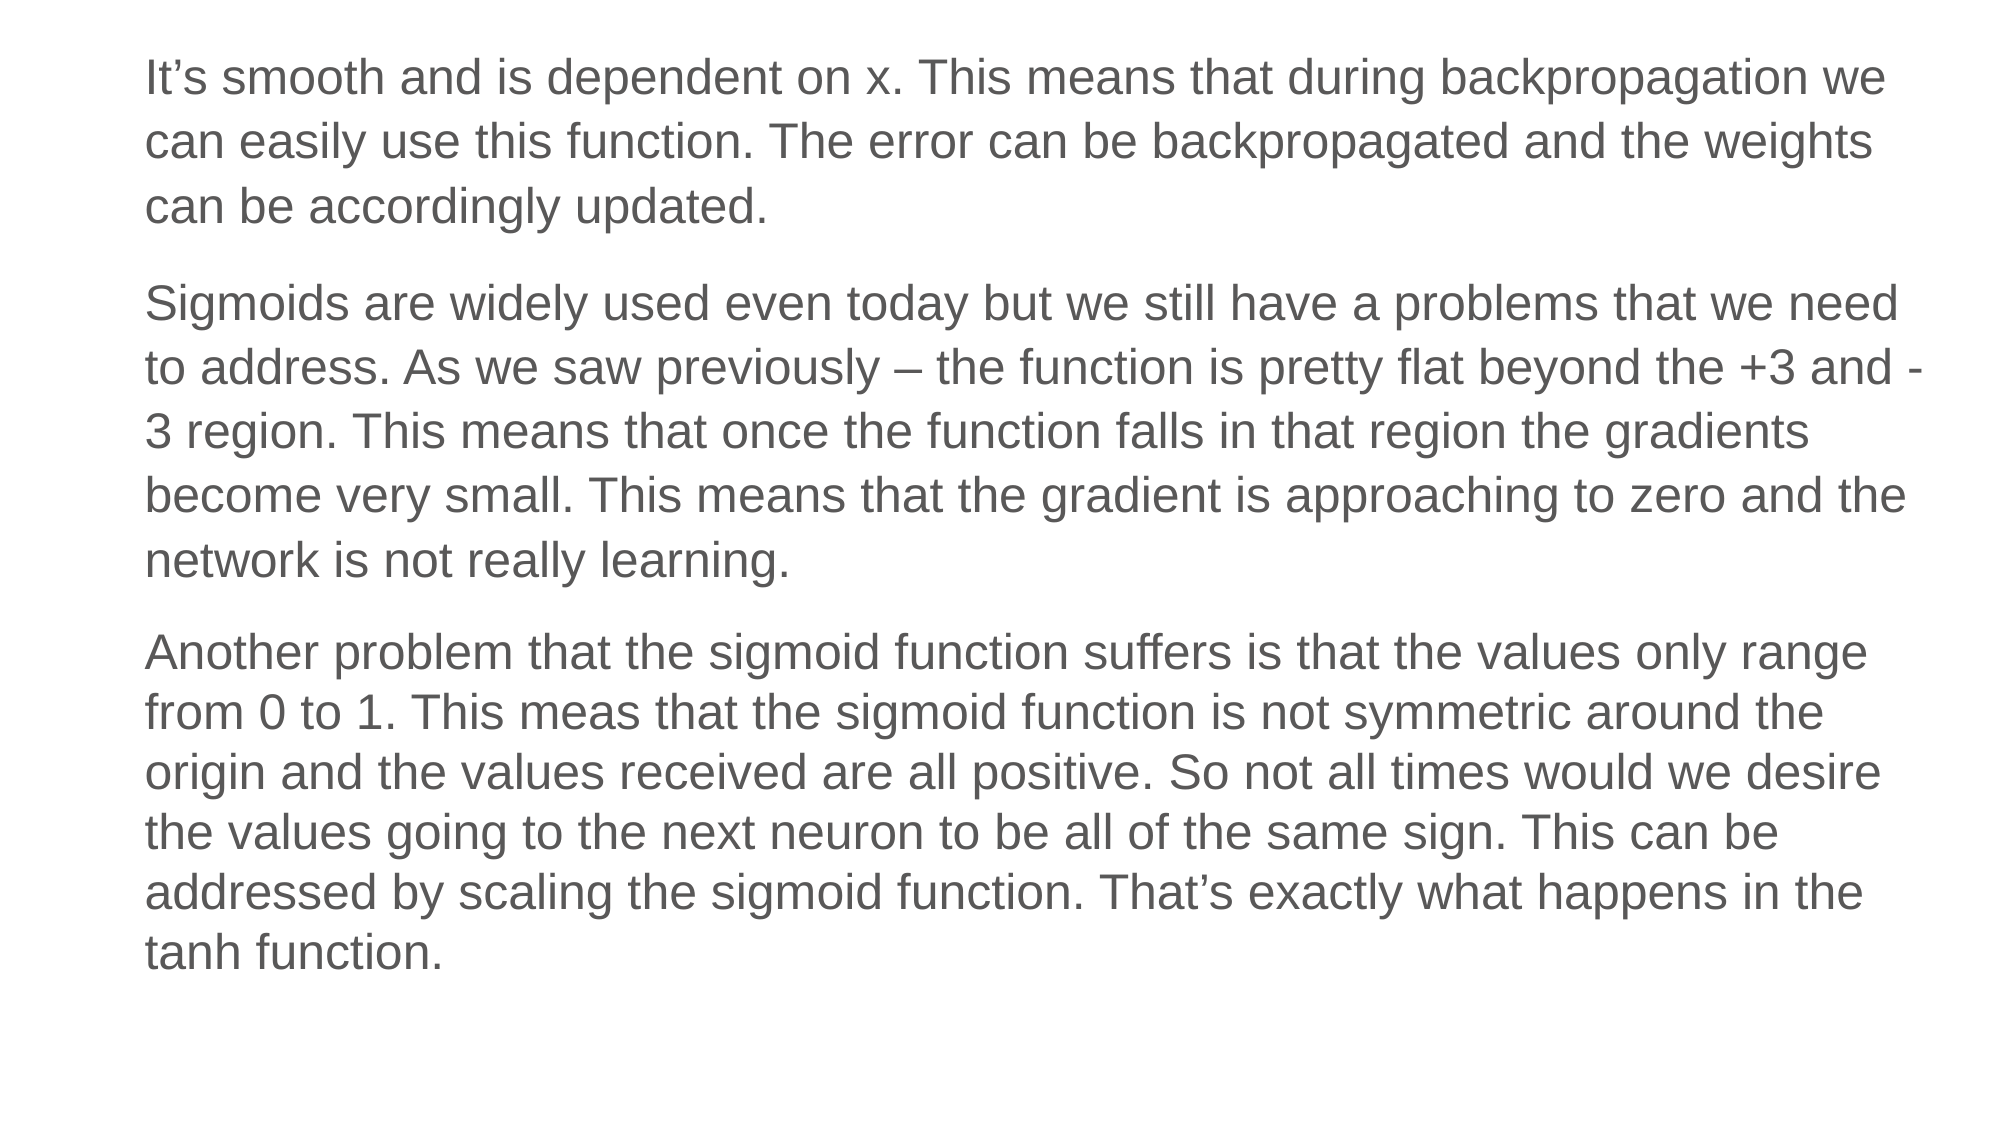

It’s smooth and is dependent on x. This means that during backpropagation we can easily use this function. The error can be backpropagated and the weights can be accordingly updated.
Sigmoids are widely used even today but we still have a problems that we need to address. As we saw previously – the function is pretty flat beyond the +3 and -3 region. This means that once the function falls in that region the gradients become very small. This means that the gradient is approaching to zero and the network is not really learning.
Another problem that the sigmoid function suffers is that the values only range from 0 to 1. This meas that the sigmoid function is not symmetric around the origin and the values received are all positive. So not all times would we desire the values going to the next neuron to be all of the same sign. This can be addressed by scaling the sigmoid function. That’s exactly what happens in the tanh function.